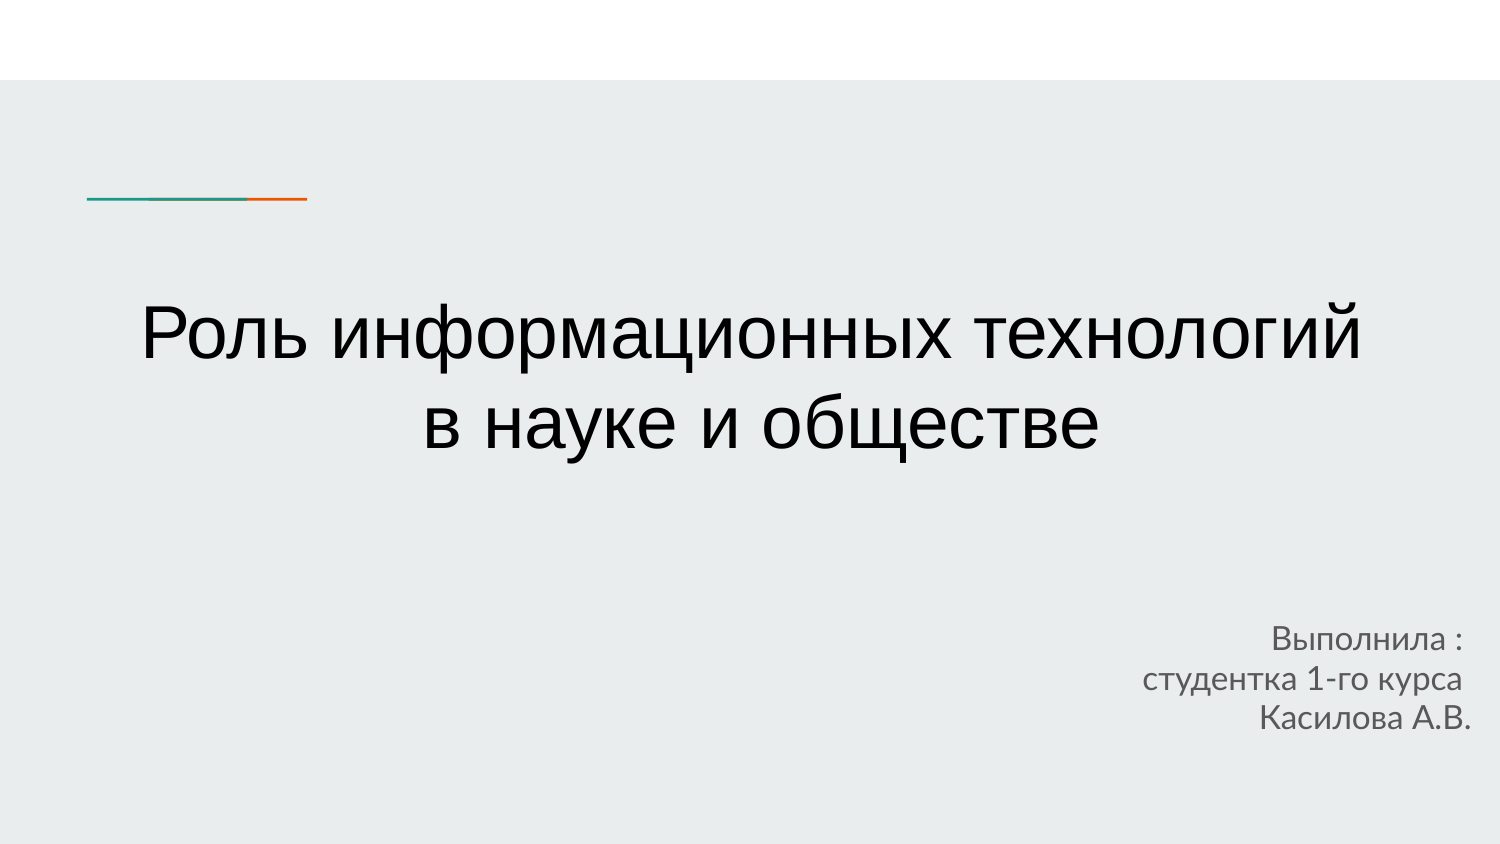

# Роль информационных технологий
в науке и обществе
Выполнила :
студентка 1-го курса
Касилова А.В.